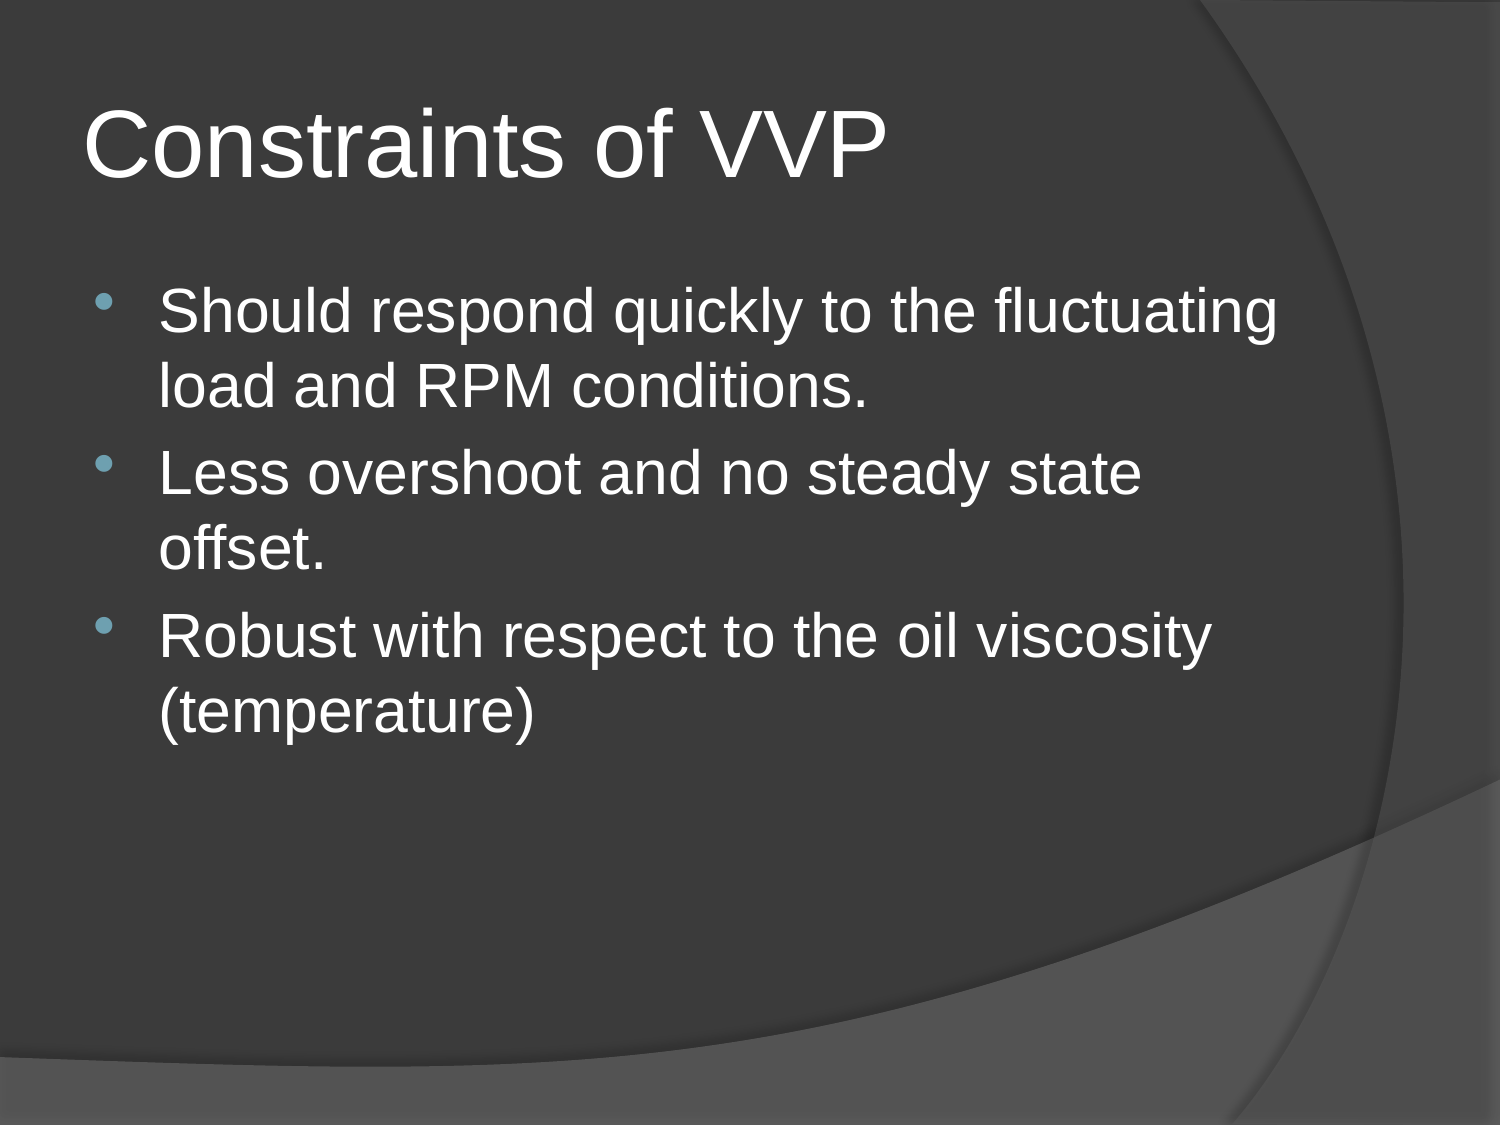

# Constraints of VVP
Should respond quickly to the fluctuating load and RPM conditions.
Less overshoot and no steady state offset.
Robust with respect to the oil viscosity (temperature)